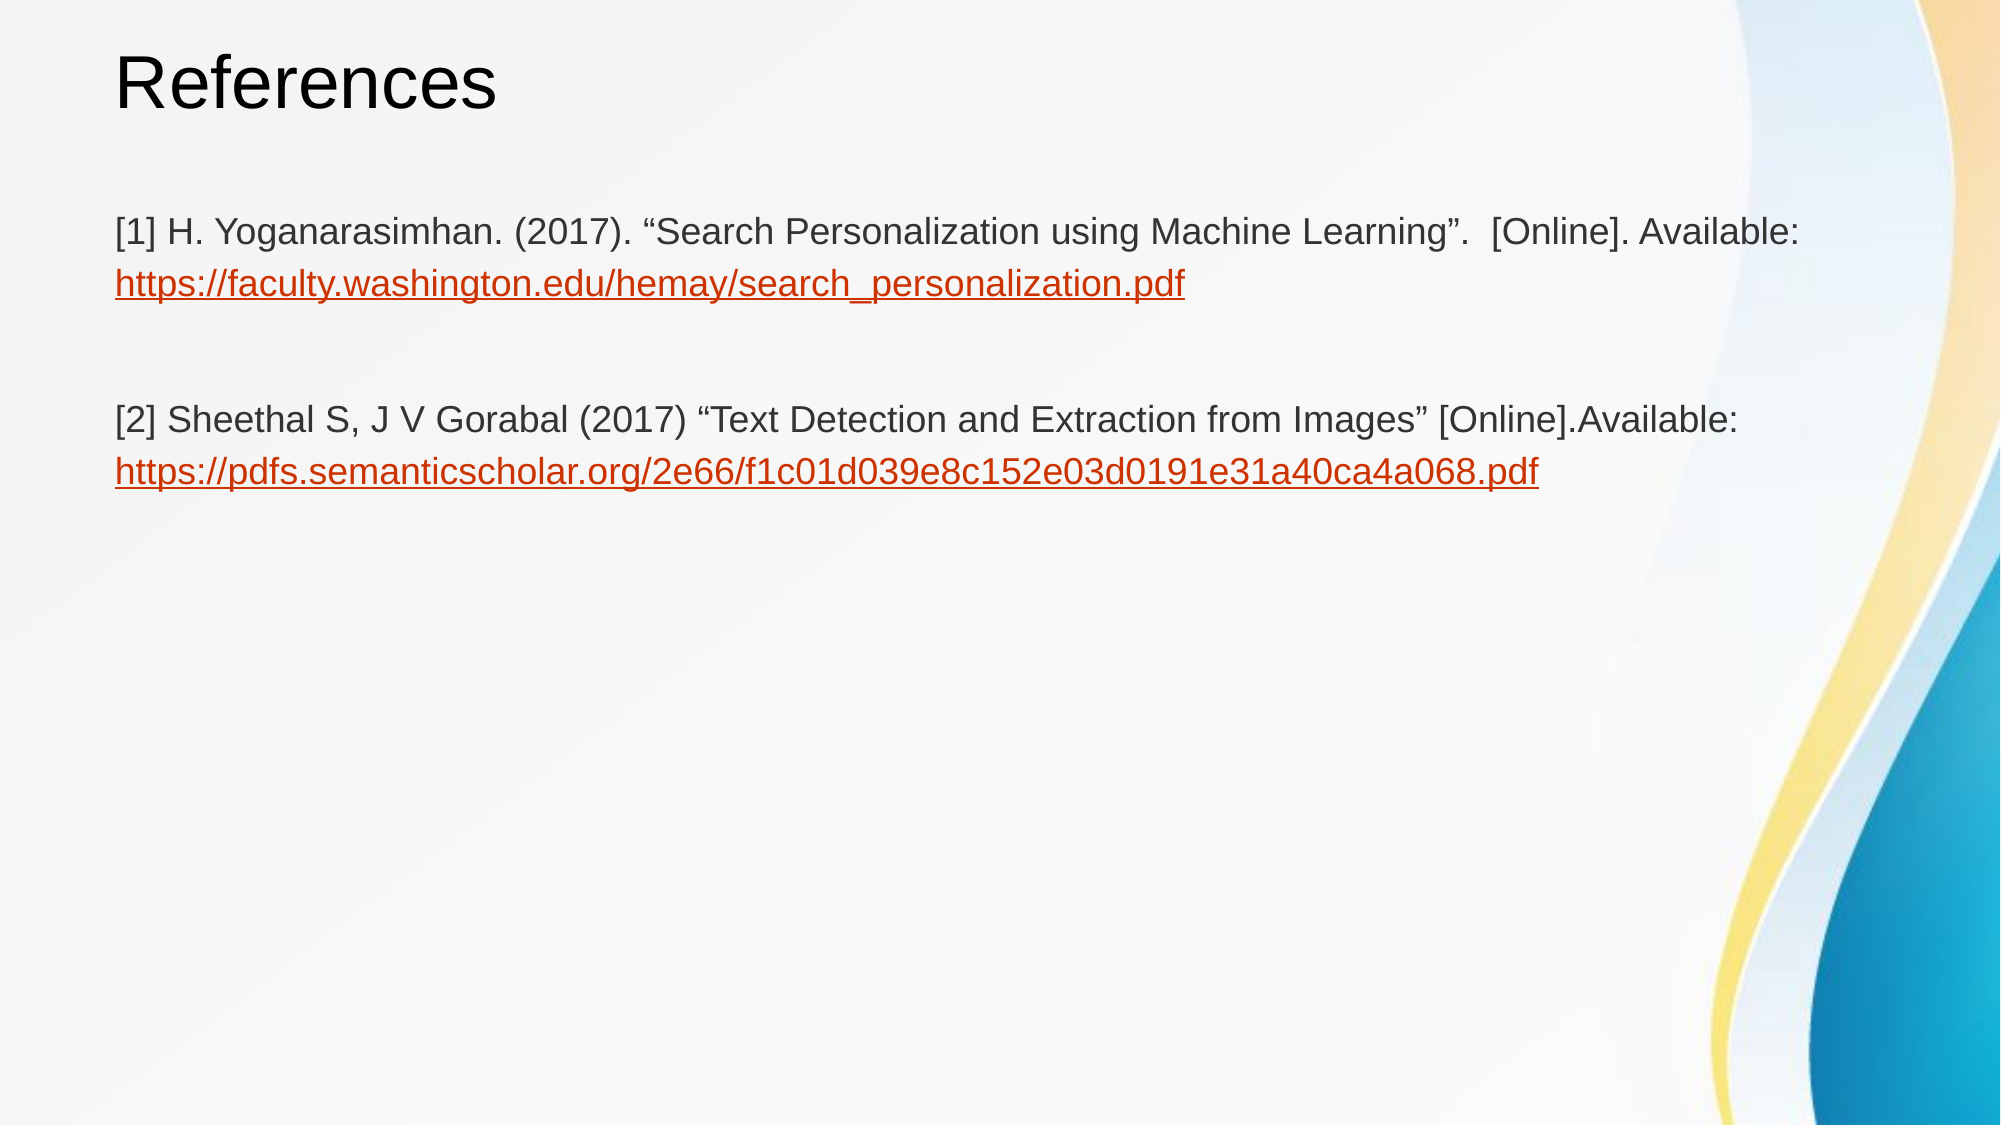

# References
[1] H. Yoganarasimhan. (2017). “Search Personalization using Machine Learning”.  [Online]. Available: https://faculty.washington.edu/hemay/search_personalization.pdf

[2] Sheethal S, J V Gorabal (2017) “Text Detection and Extraction from Images” [Online].Available: https://pdfs.semanticscholar.org/2e66/f1c01d039e8c152e03d0191e31a40ca4a068.pdf